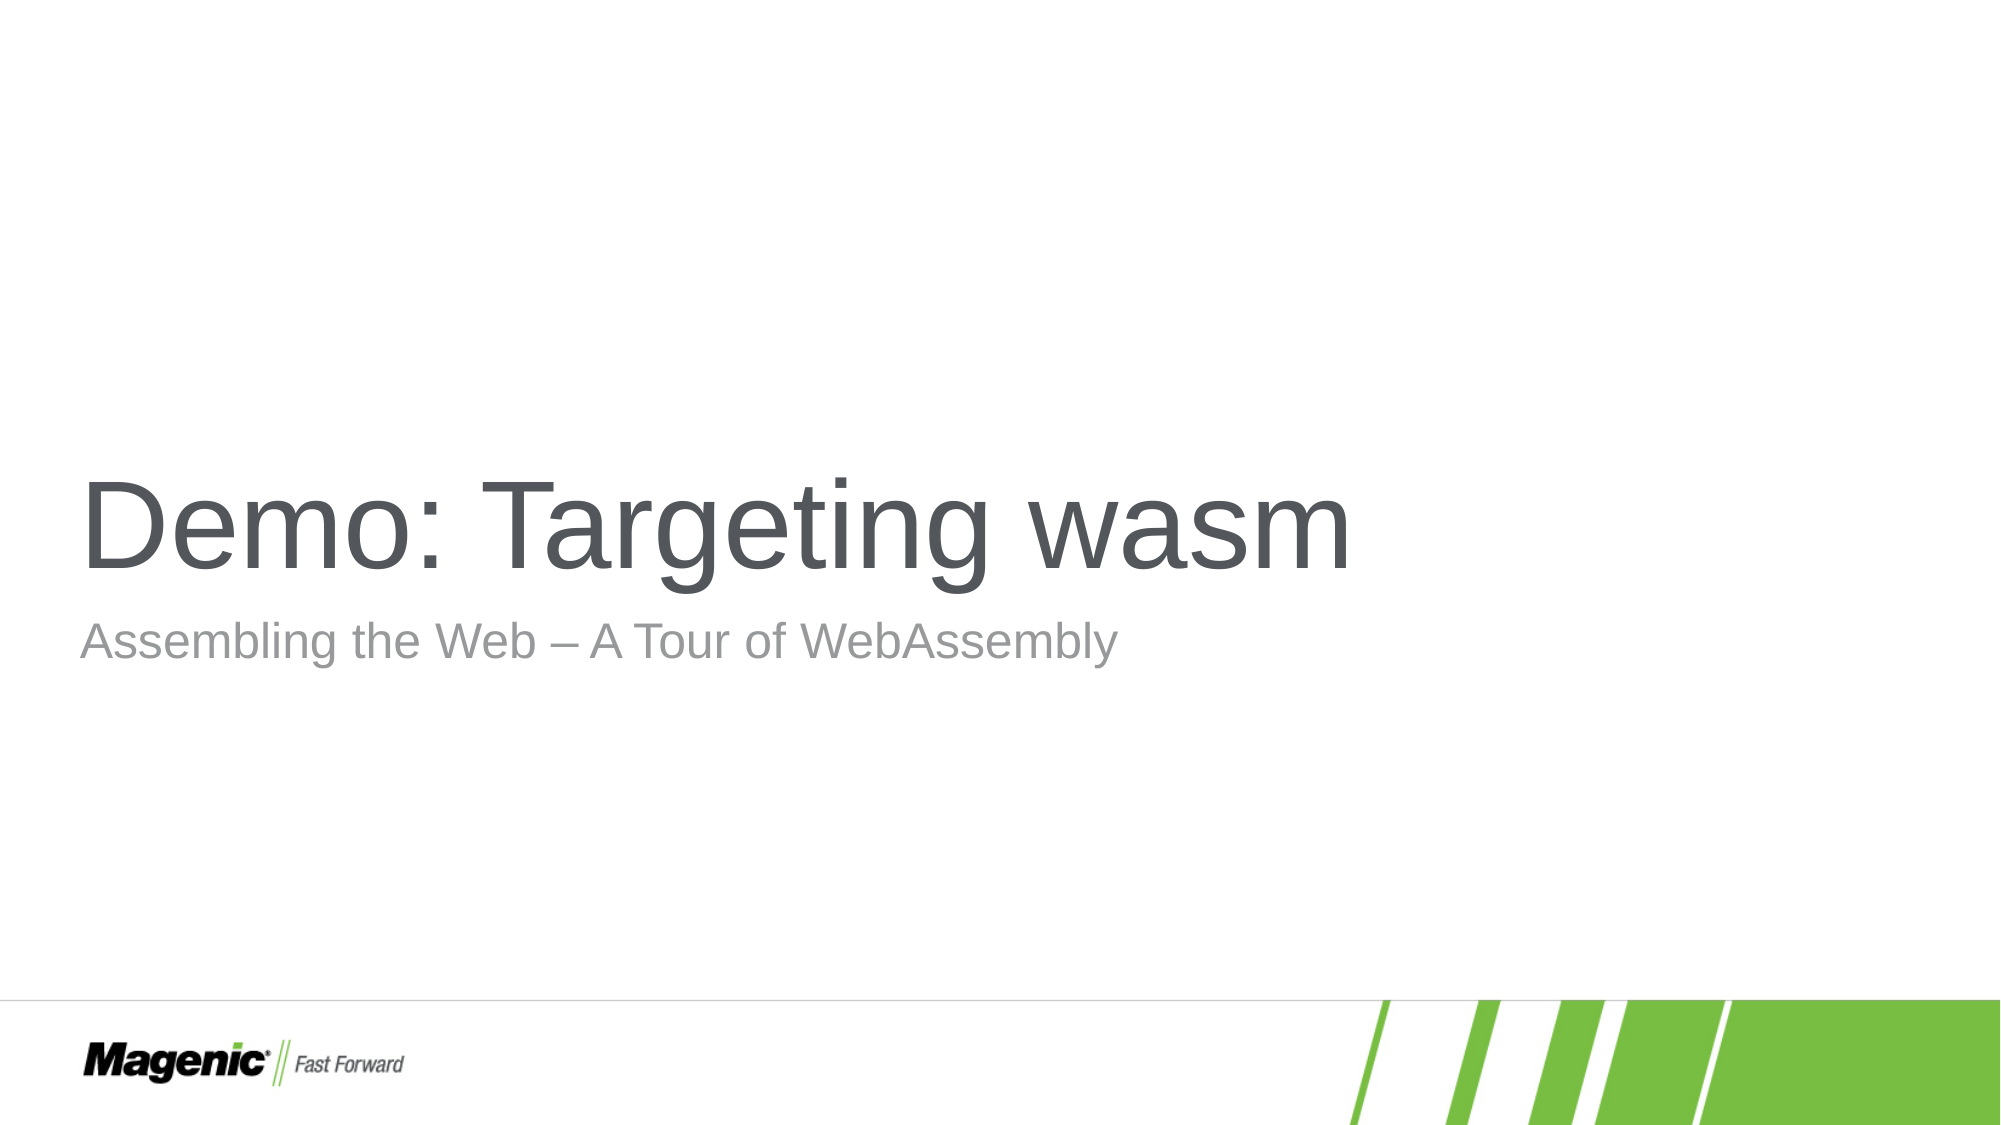

# Demo: Targeting wasm
Assembling the Web – A Tour of WebAssembly